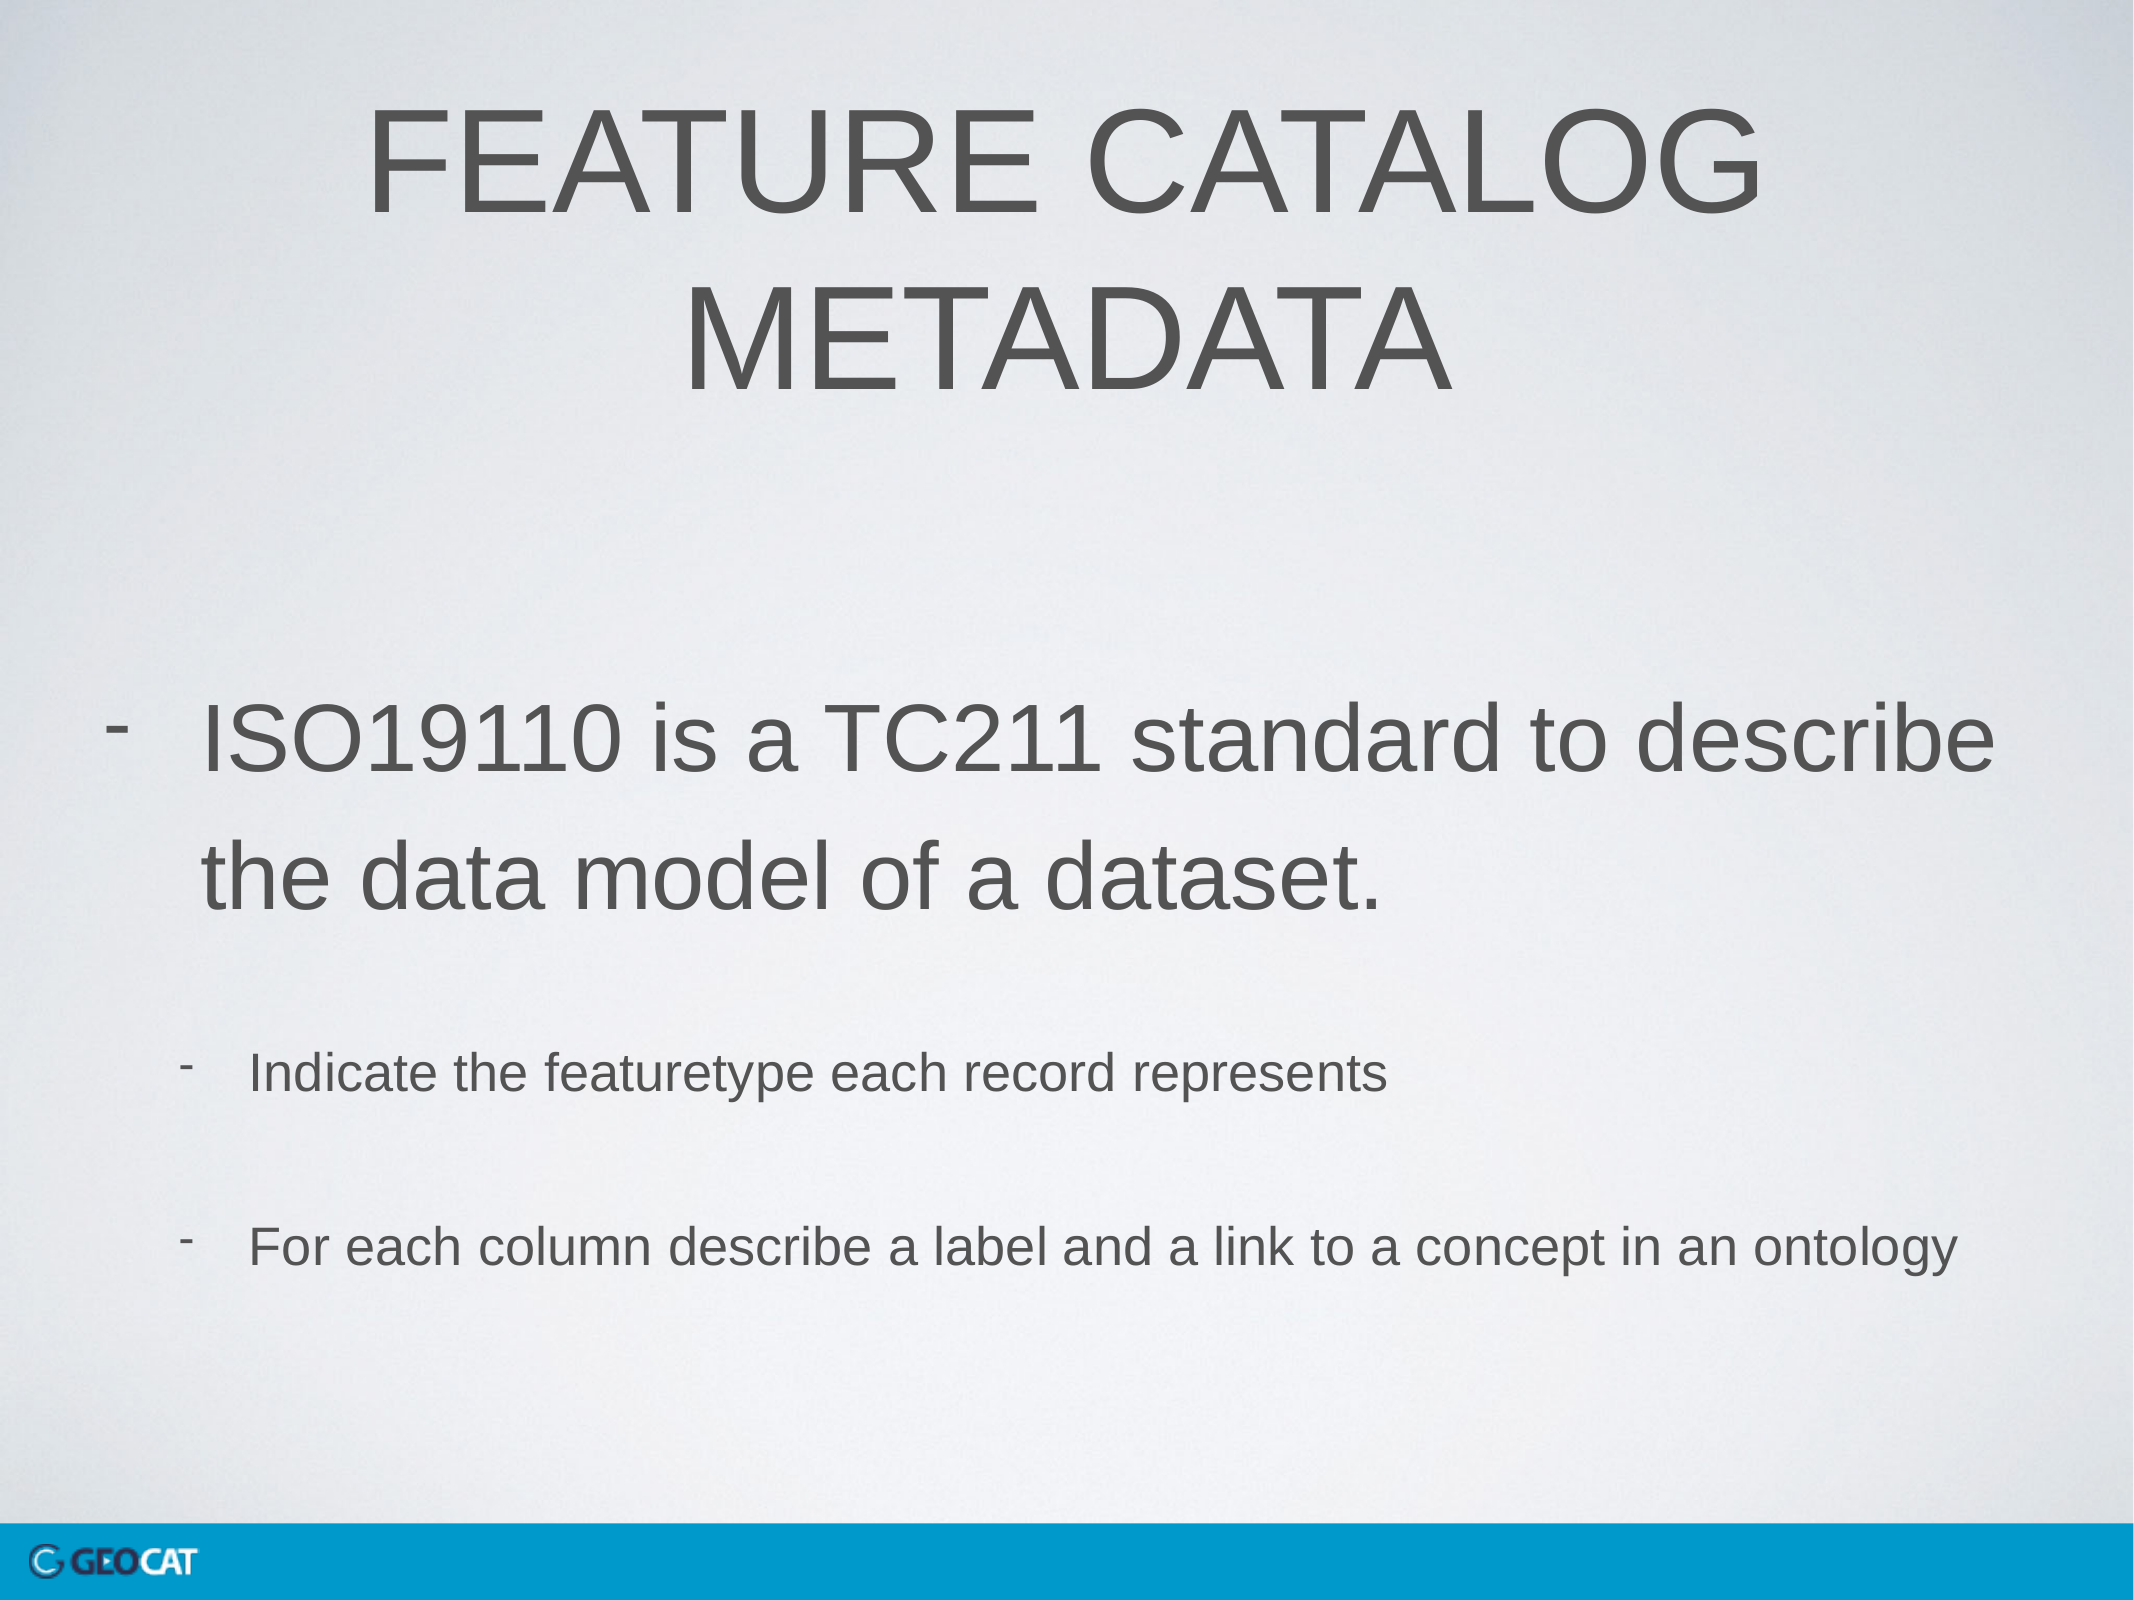

# Feature catalog metadata
ISO19110 is a TC211 standard to describe the data model of a dataset.
Indicate the featuretype each record represents
For each column describe a label and a link to a concept in an ontology